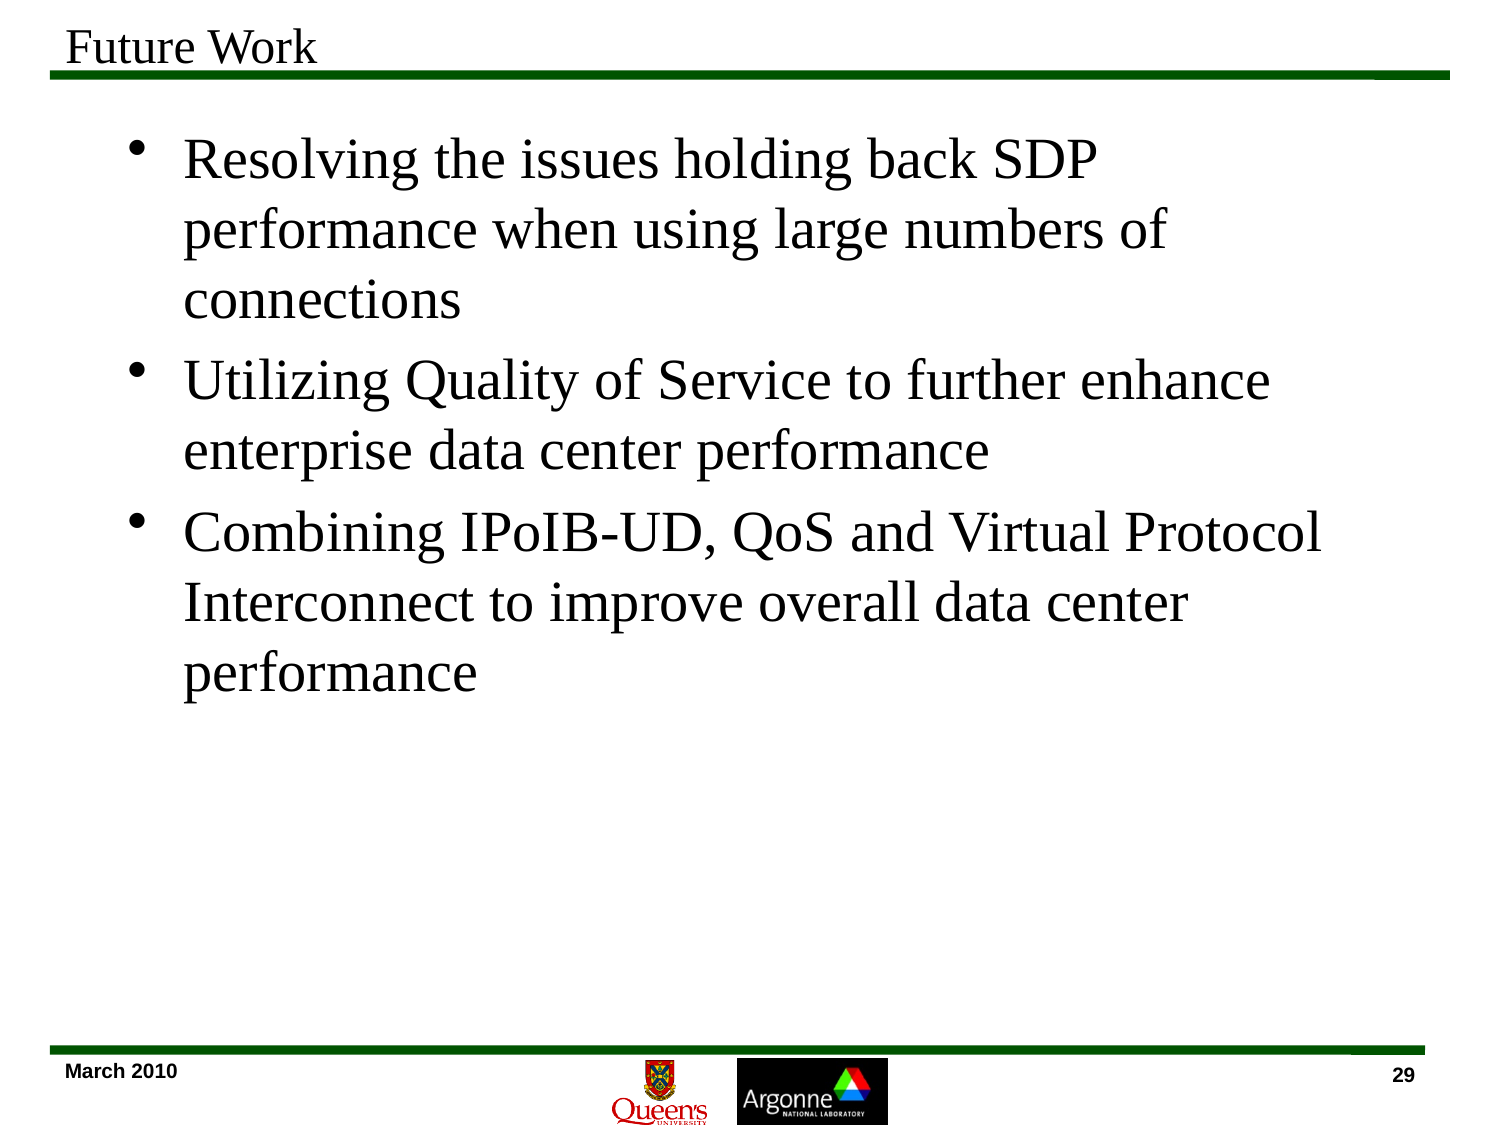

# Future Work

Resolving the issues holding back SDP performance when using large numbers of connections
Utilizing Quality of Service to further enhance enterprise data center performance
Combining IPoIB-UD, QoS and Virtual Protocol Interconnect to improve overall data center performance